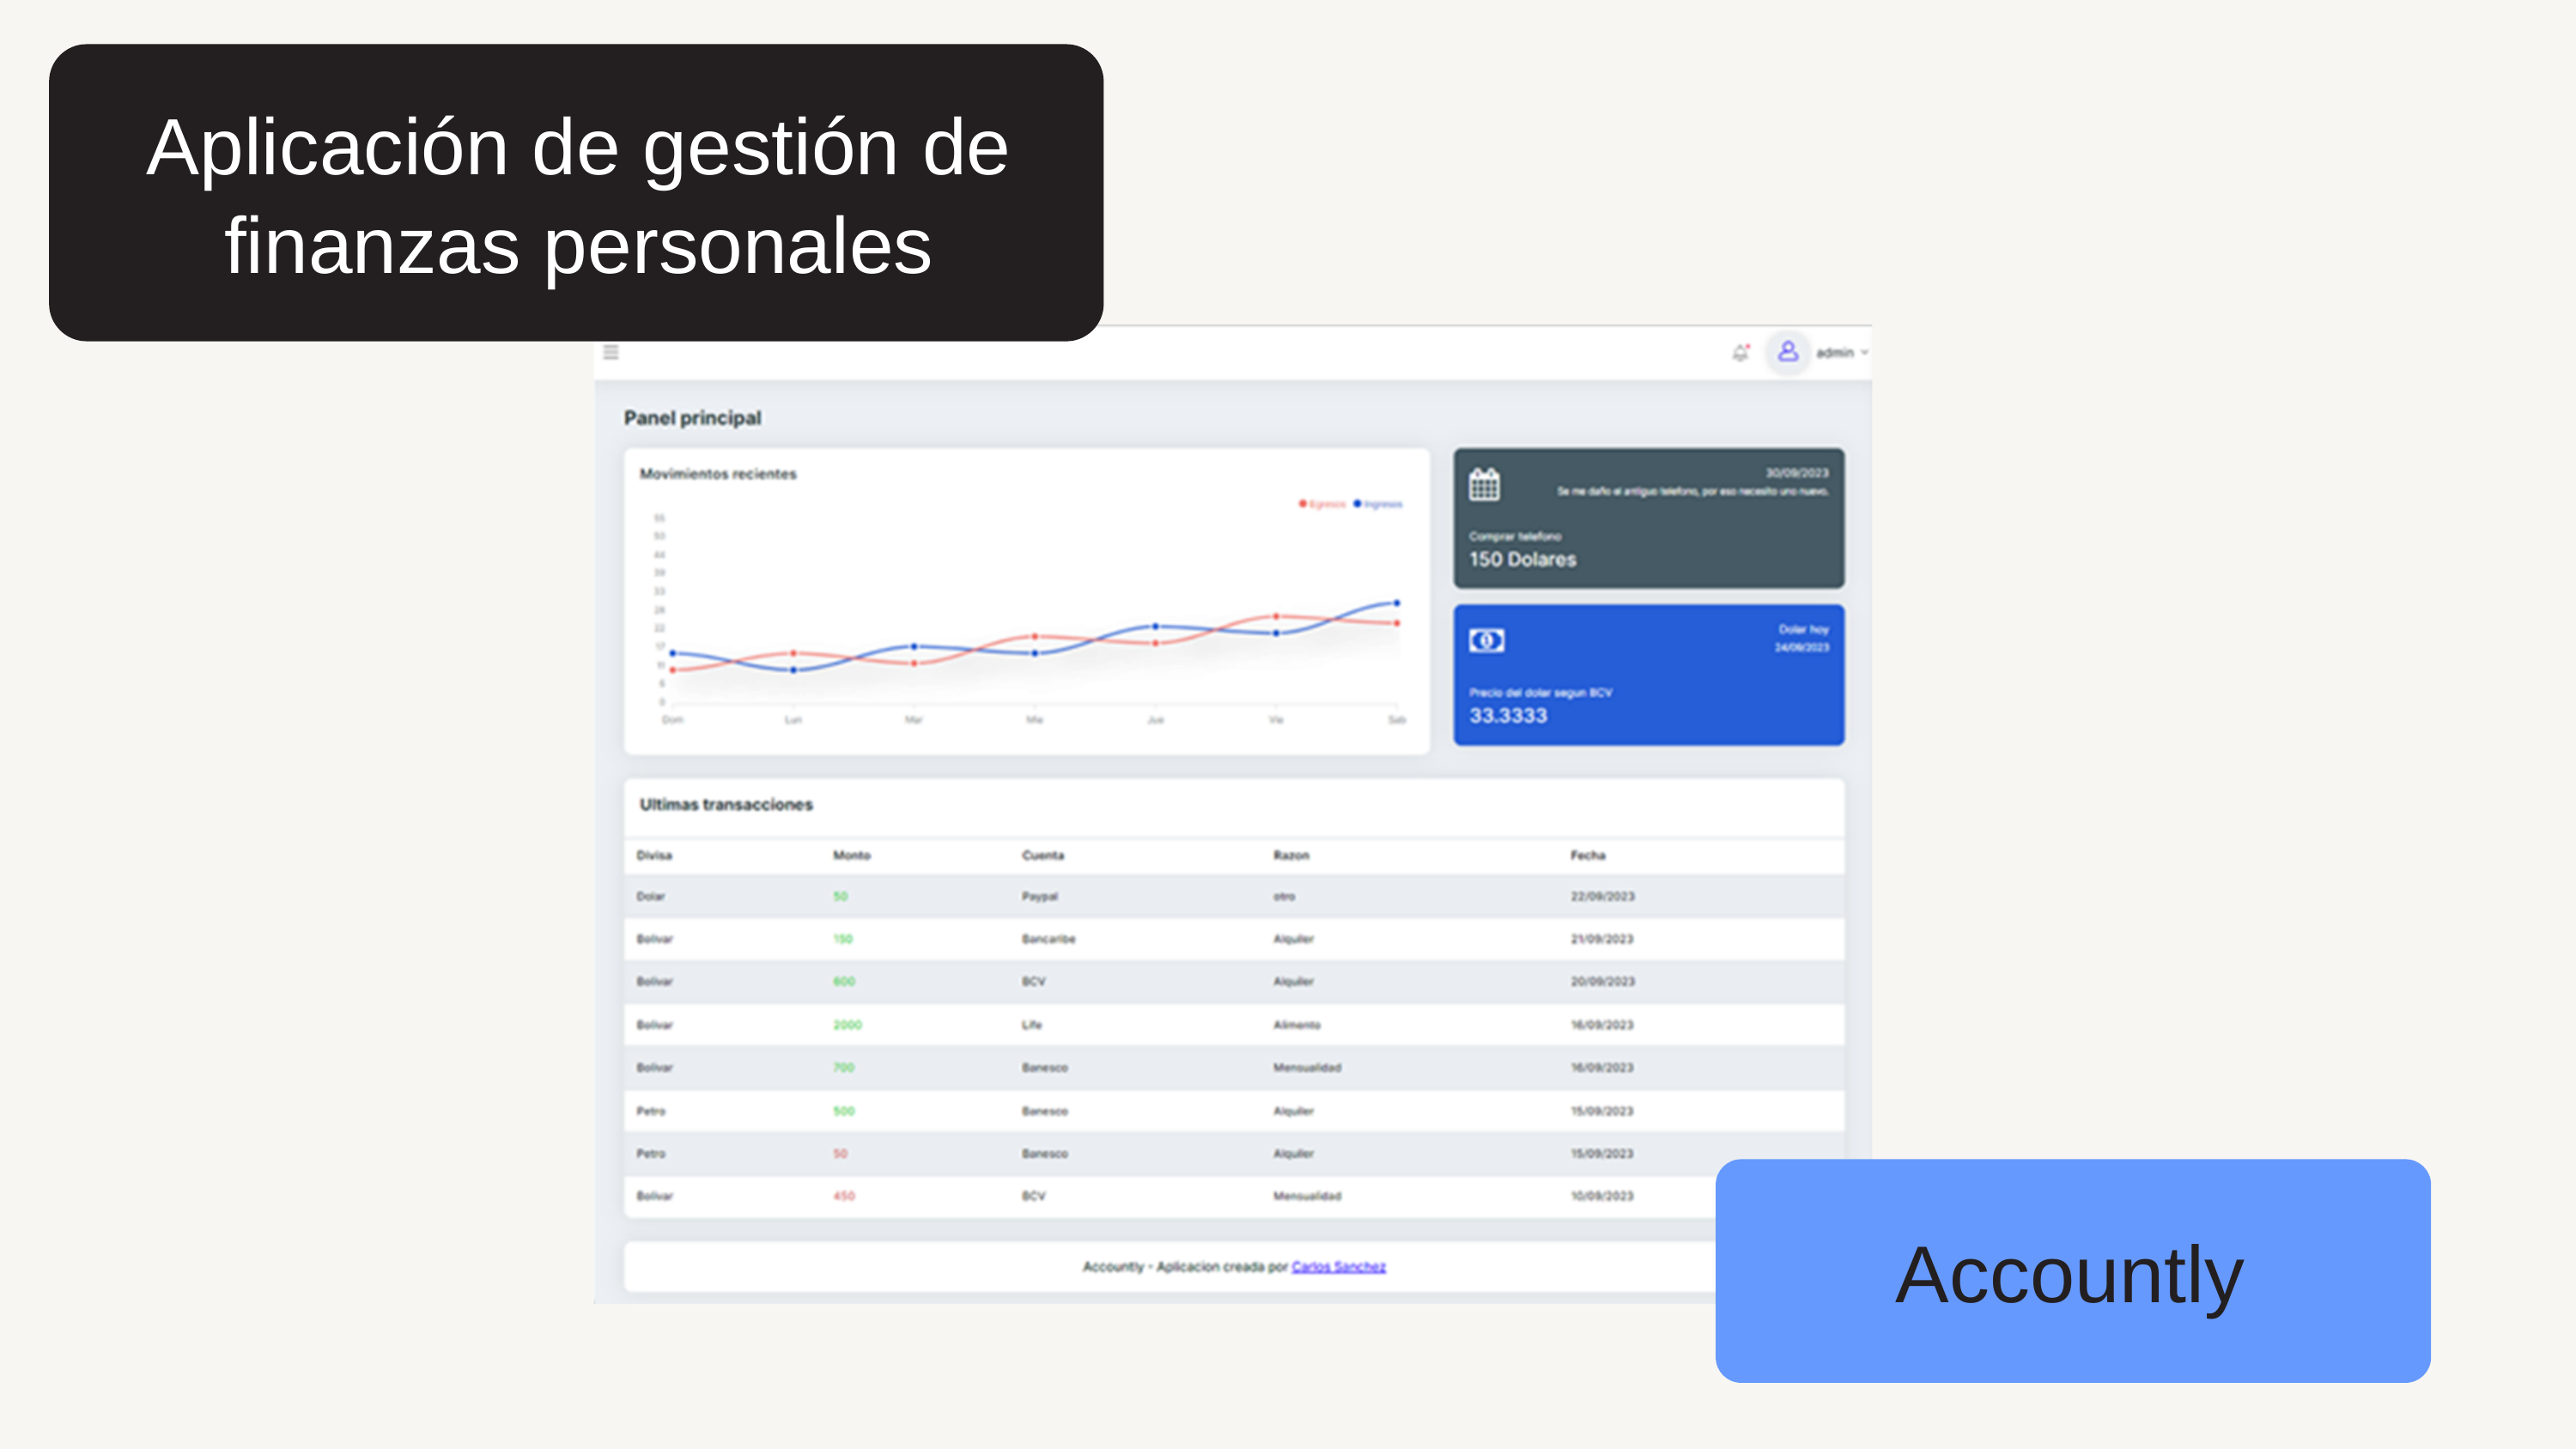

Aplicación de gestión de finanzas personales

Accountly